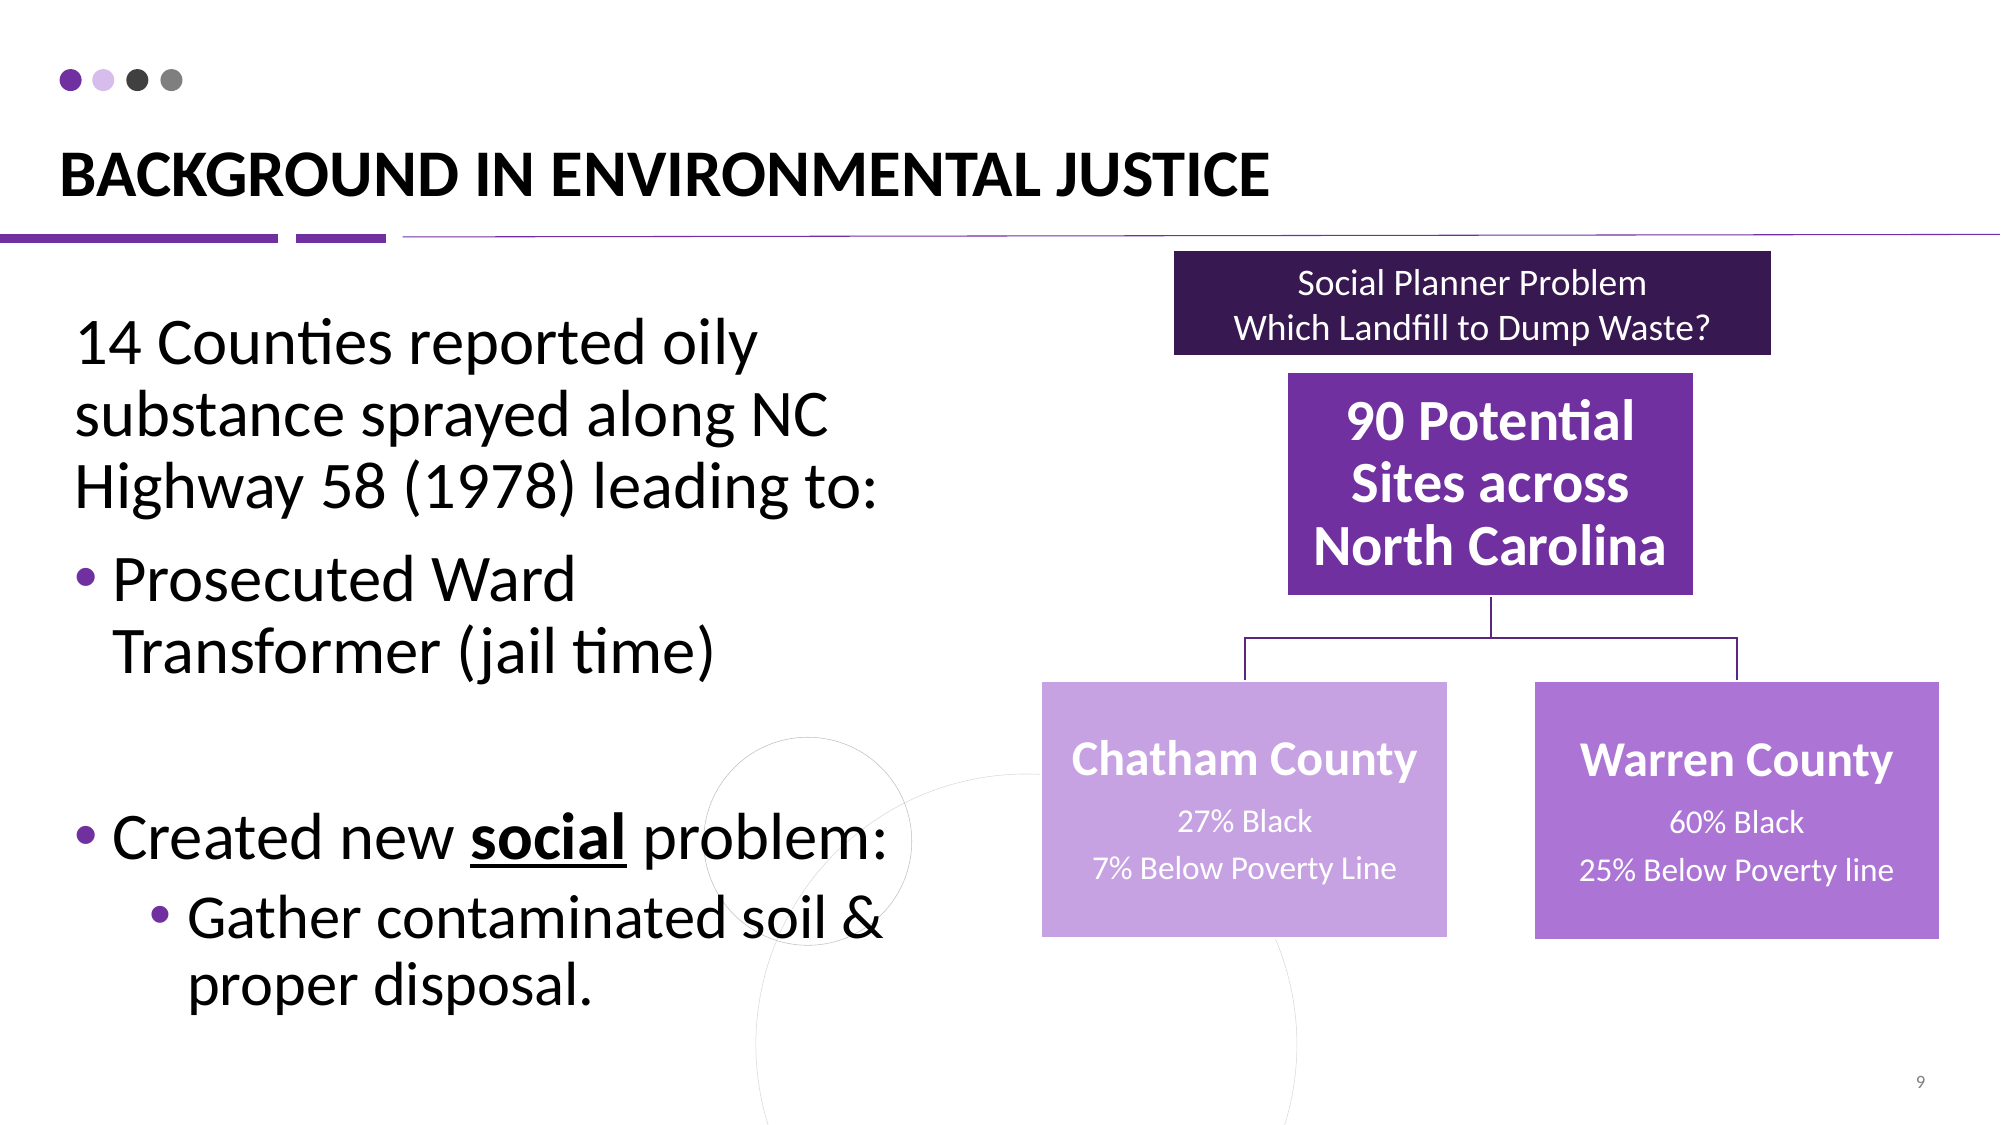

# Background in Environmental Justice
90 Potential Sites across North Carolina
Chatham County
27% Black
7% Below Poverty Line
Warren County
60% Black
25% Below Poverty line
Social Planner Problem
Which Landfill to Dump Waste?
14 Counties reported oily substance sprayed along NC Highway 58 (1978) leading to:
Prosecuted Ward Transformer (jail time)

Created new social problem:
Gather contaminated soil & proper disposal.

9